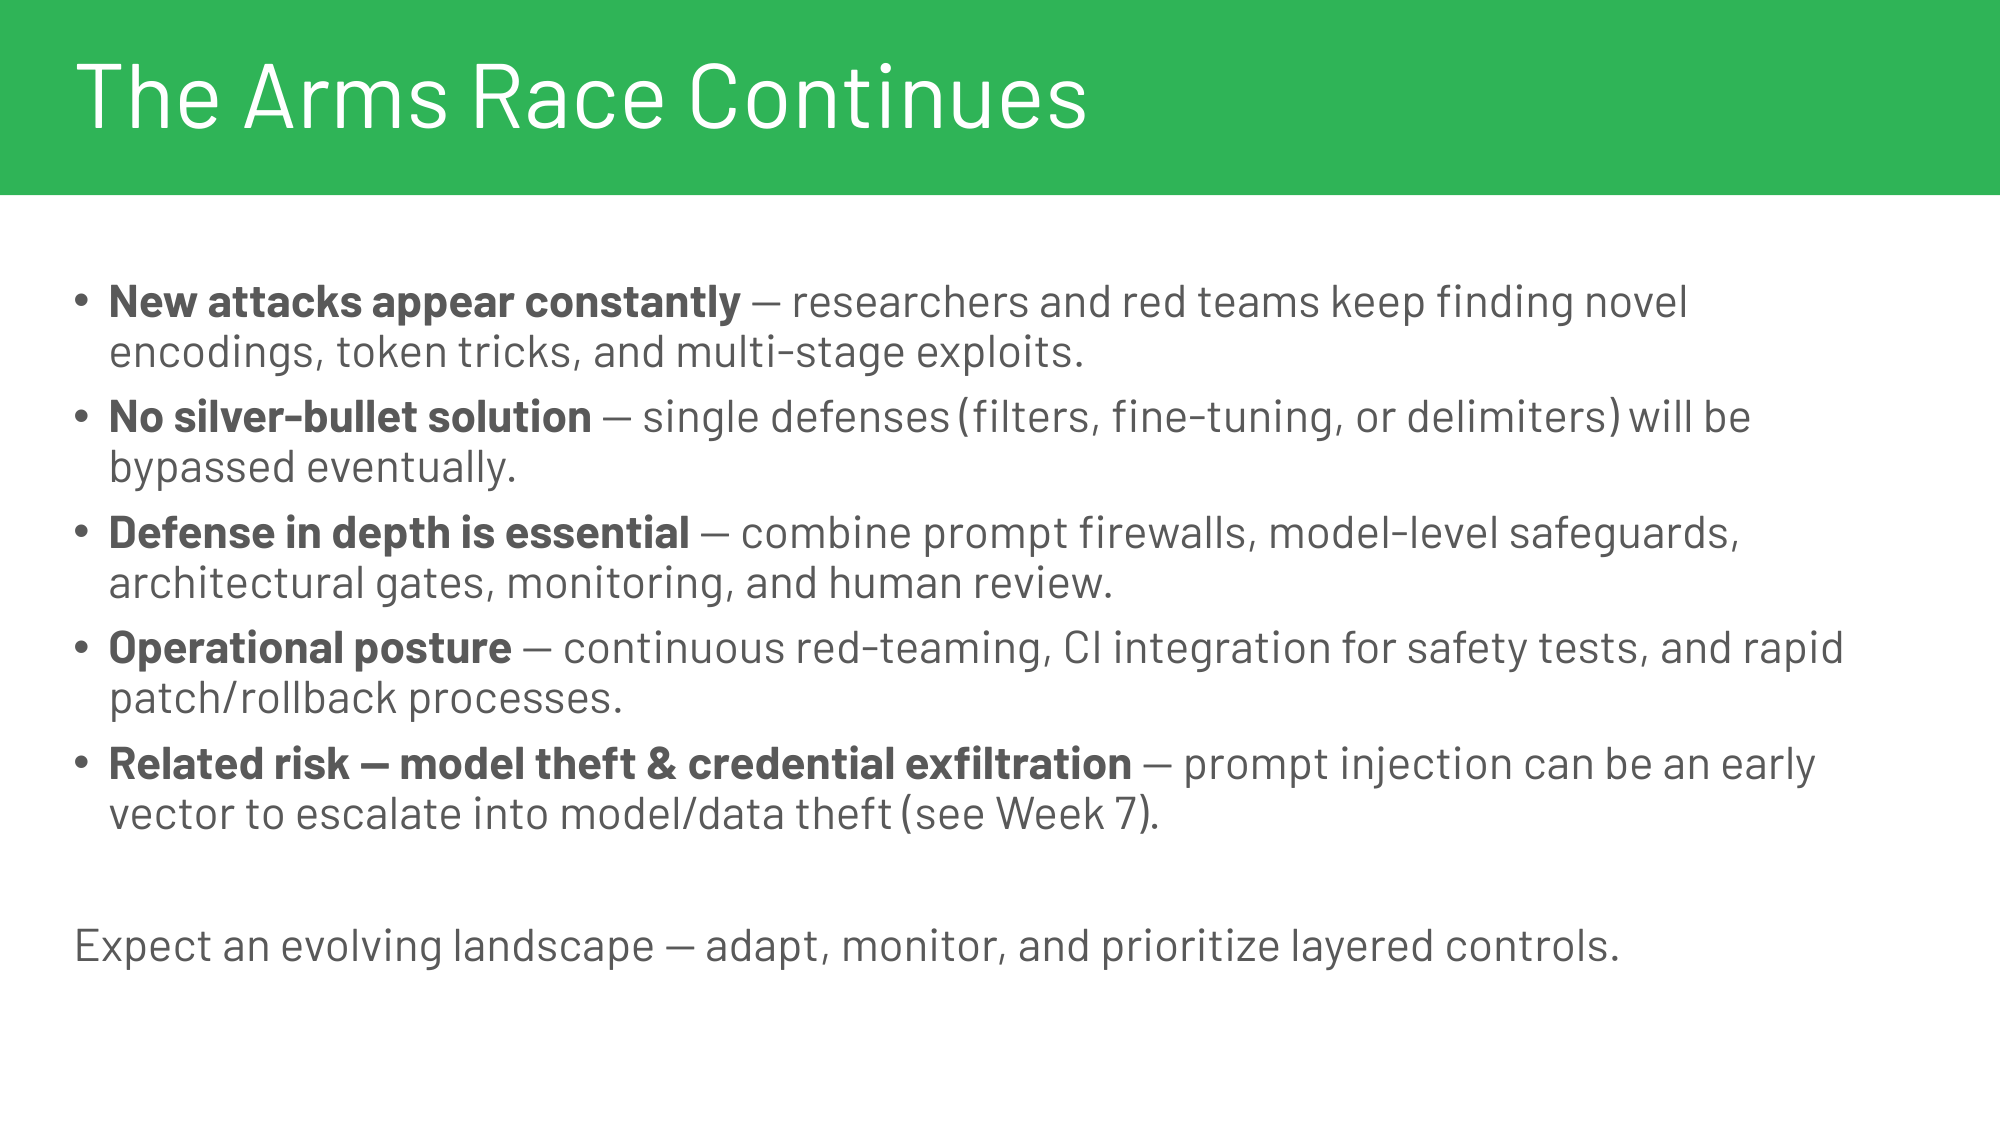

# The Arms Race Continues
New attacks appear constantly — researchers and red teams keep finding novel encodings, token tricks, and multi-stage exploits.
No silver-bullet solution — single defenses (filters, fine-tuning, or delimiters) will be bypassed eventually.
Defense in depth is essential — combine prompt firewalls, model-level safeguards, architectural gates, monitoring, and human review.
Operational posture — continuous red-teaming, CI integration for safety tests, and rapid patch/rollback processes.
Related risk — model theft & credential exfiltration — prompt injection can be an early vector to escalate into model/data theft (see Week 7).

Expect an evolving landscape — adapt, monitor, and prioritize layered controls.